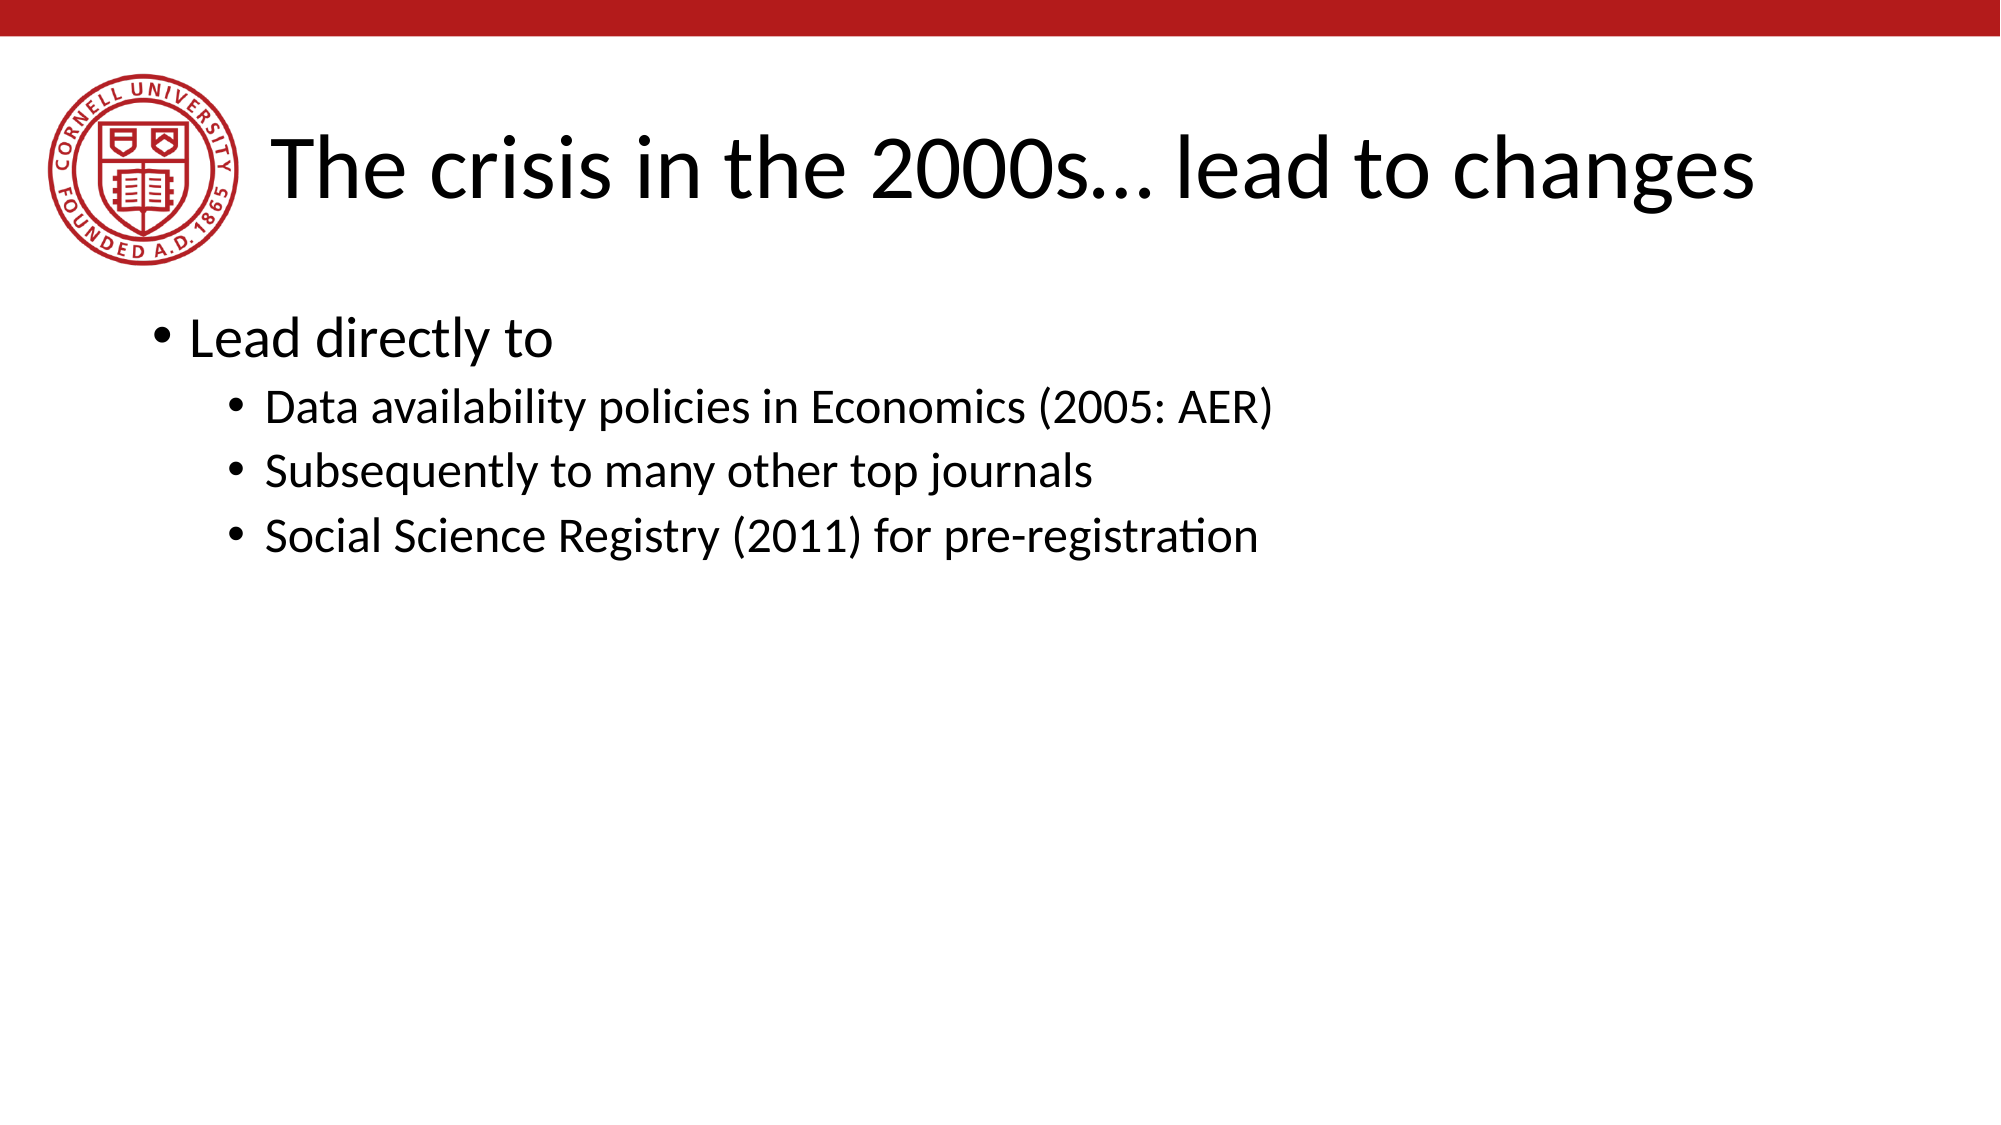

# The crisis in the 2000s… lead to changes
Lead directly to
Data availability policies in Economics (2005: AER)
Subsequently to many other top journals
Social Science Registry (2011) for pre-registration